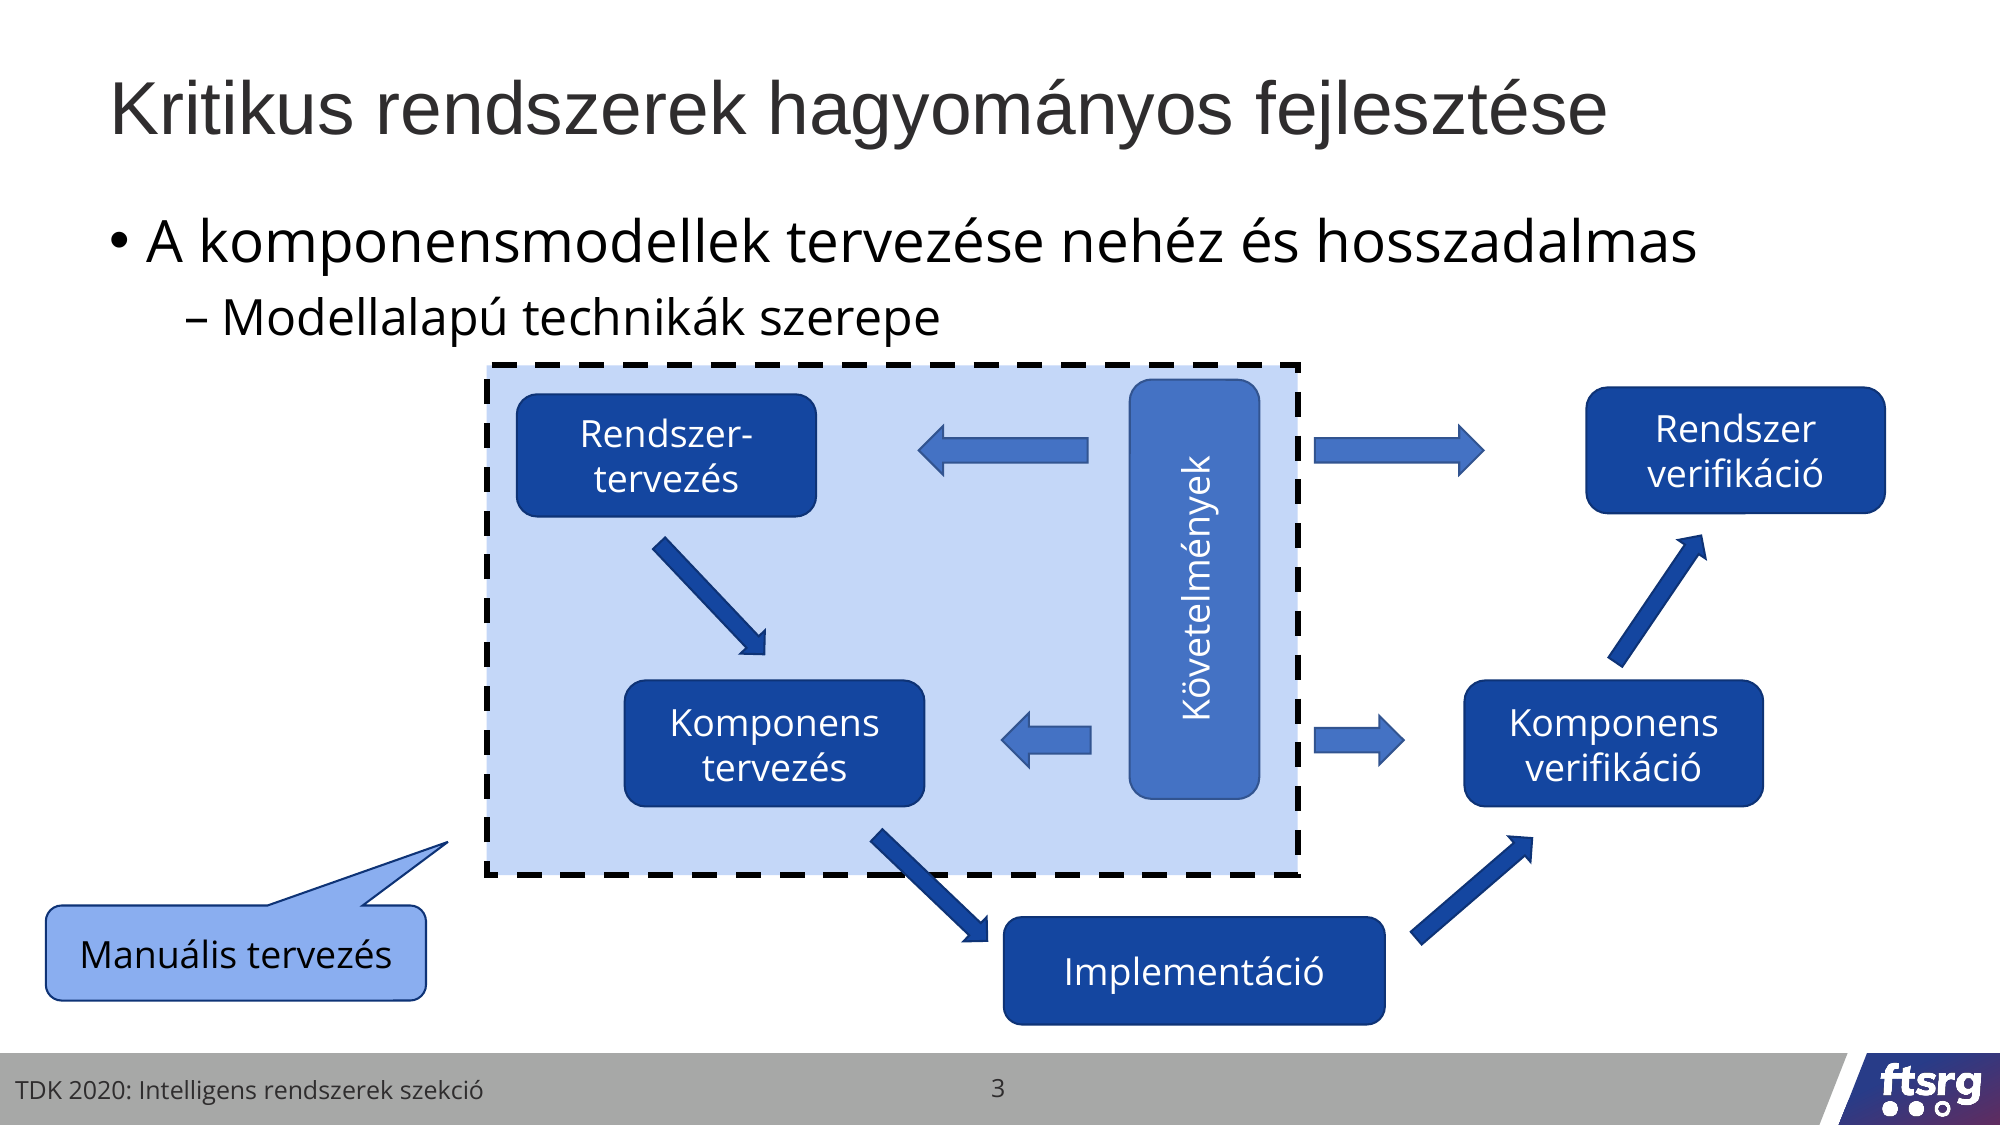

# Kritikus rendszerek hagyományos fejlesztése
A komponensmodellek tervezése nehéz és hosszadalmas
Modellalapú technikák szerepe

Követelmények
Rendszer
verifikáció
Rendszer-
tervezés

Komponens
tervezés
Komponens
verifikáció

Manuális tervezés
Implementáció
TDK 2020: Intelligens rendszerek szekció
3